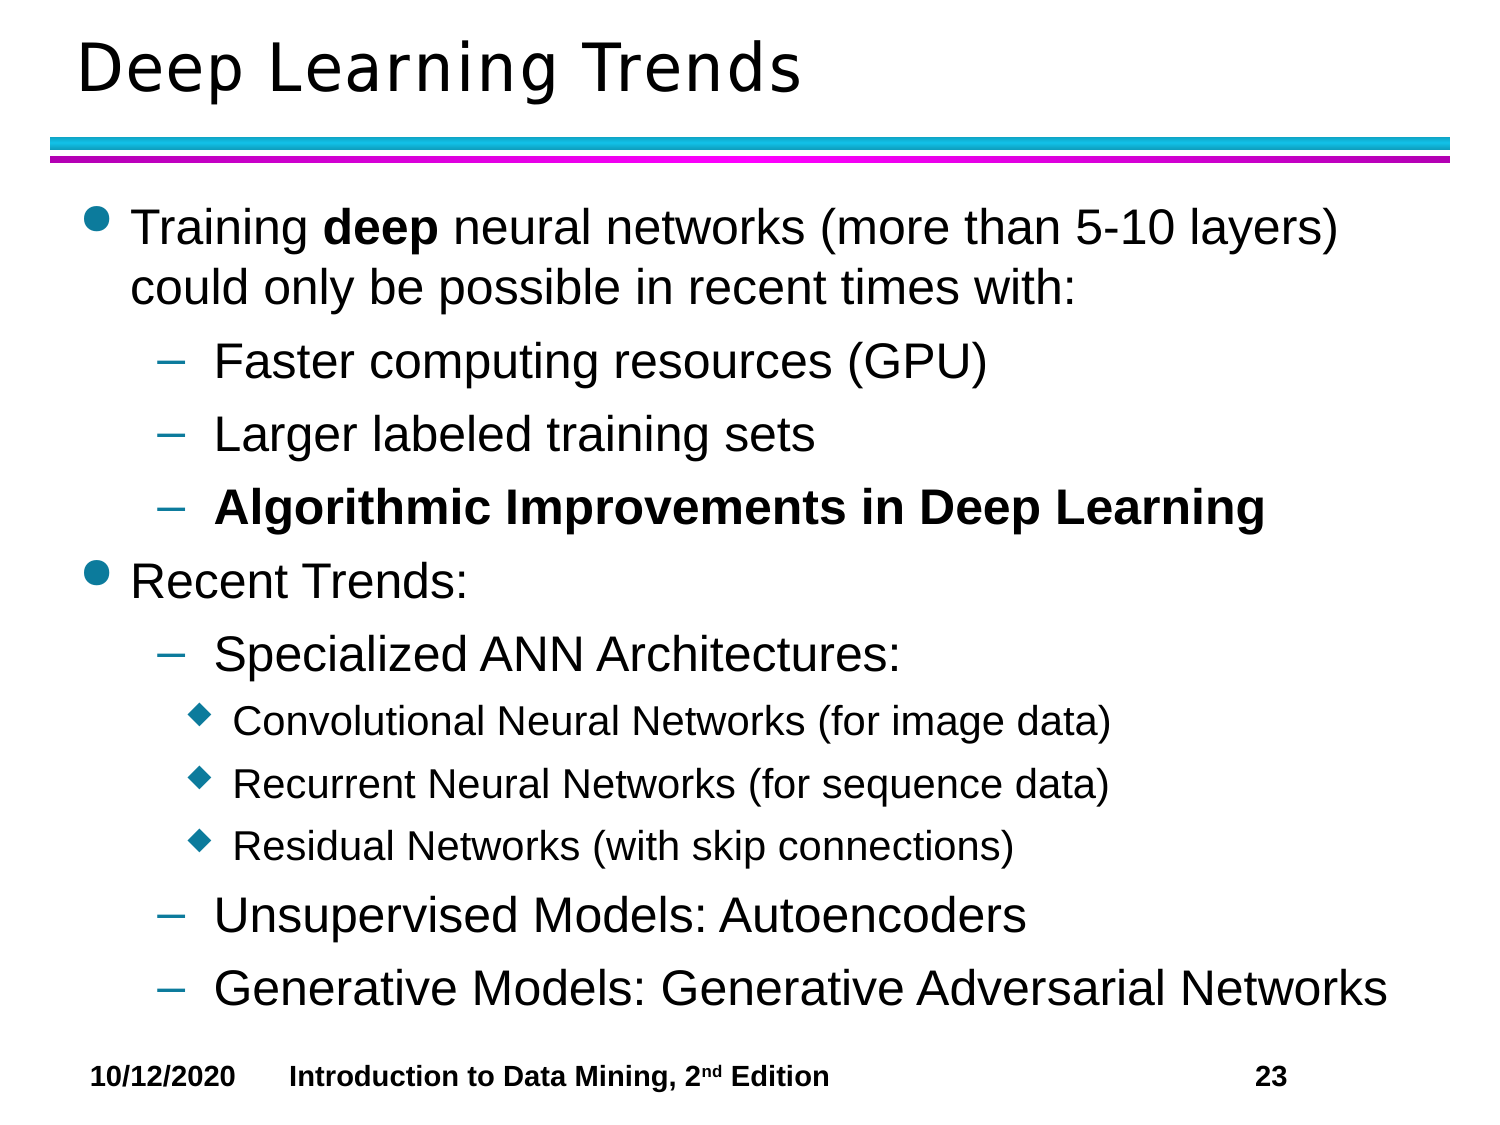

# Deep Learning Trends
Training deep neural networks (more than 5-10 layers) could only be possible in recent times with:
Faster computing resources (GPU)
Larger labeled training sets
Algorithmic Improvements in Deep Learning
Recent Trends:
Specialized ANN Architectures:
Convolutional Neural Networks (for image data)
Recurrent Neural Networks (for sequence data)
Residual Networks (with skip connections)
Unsupervised Models: Autoencoders
Generative Models: Generative Adversarial Networks